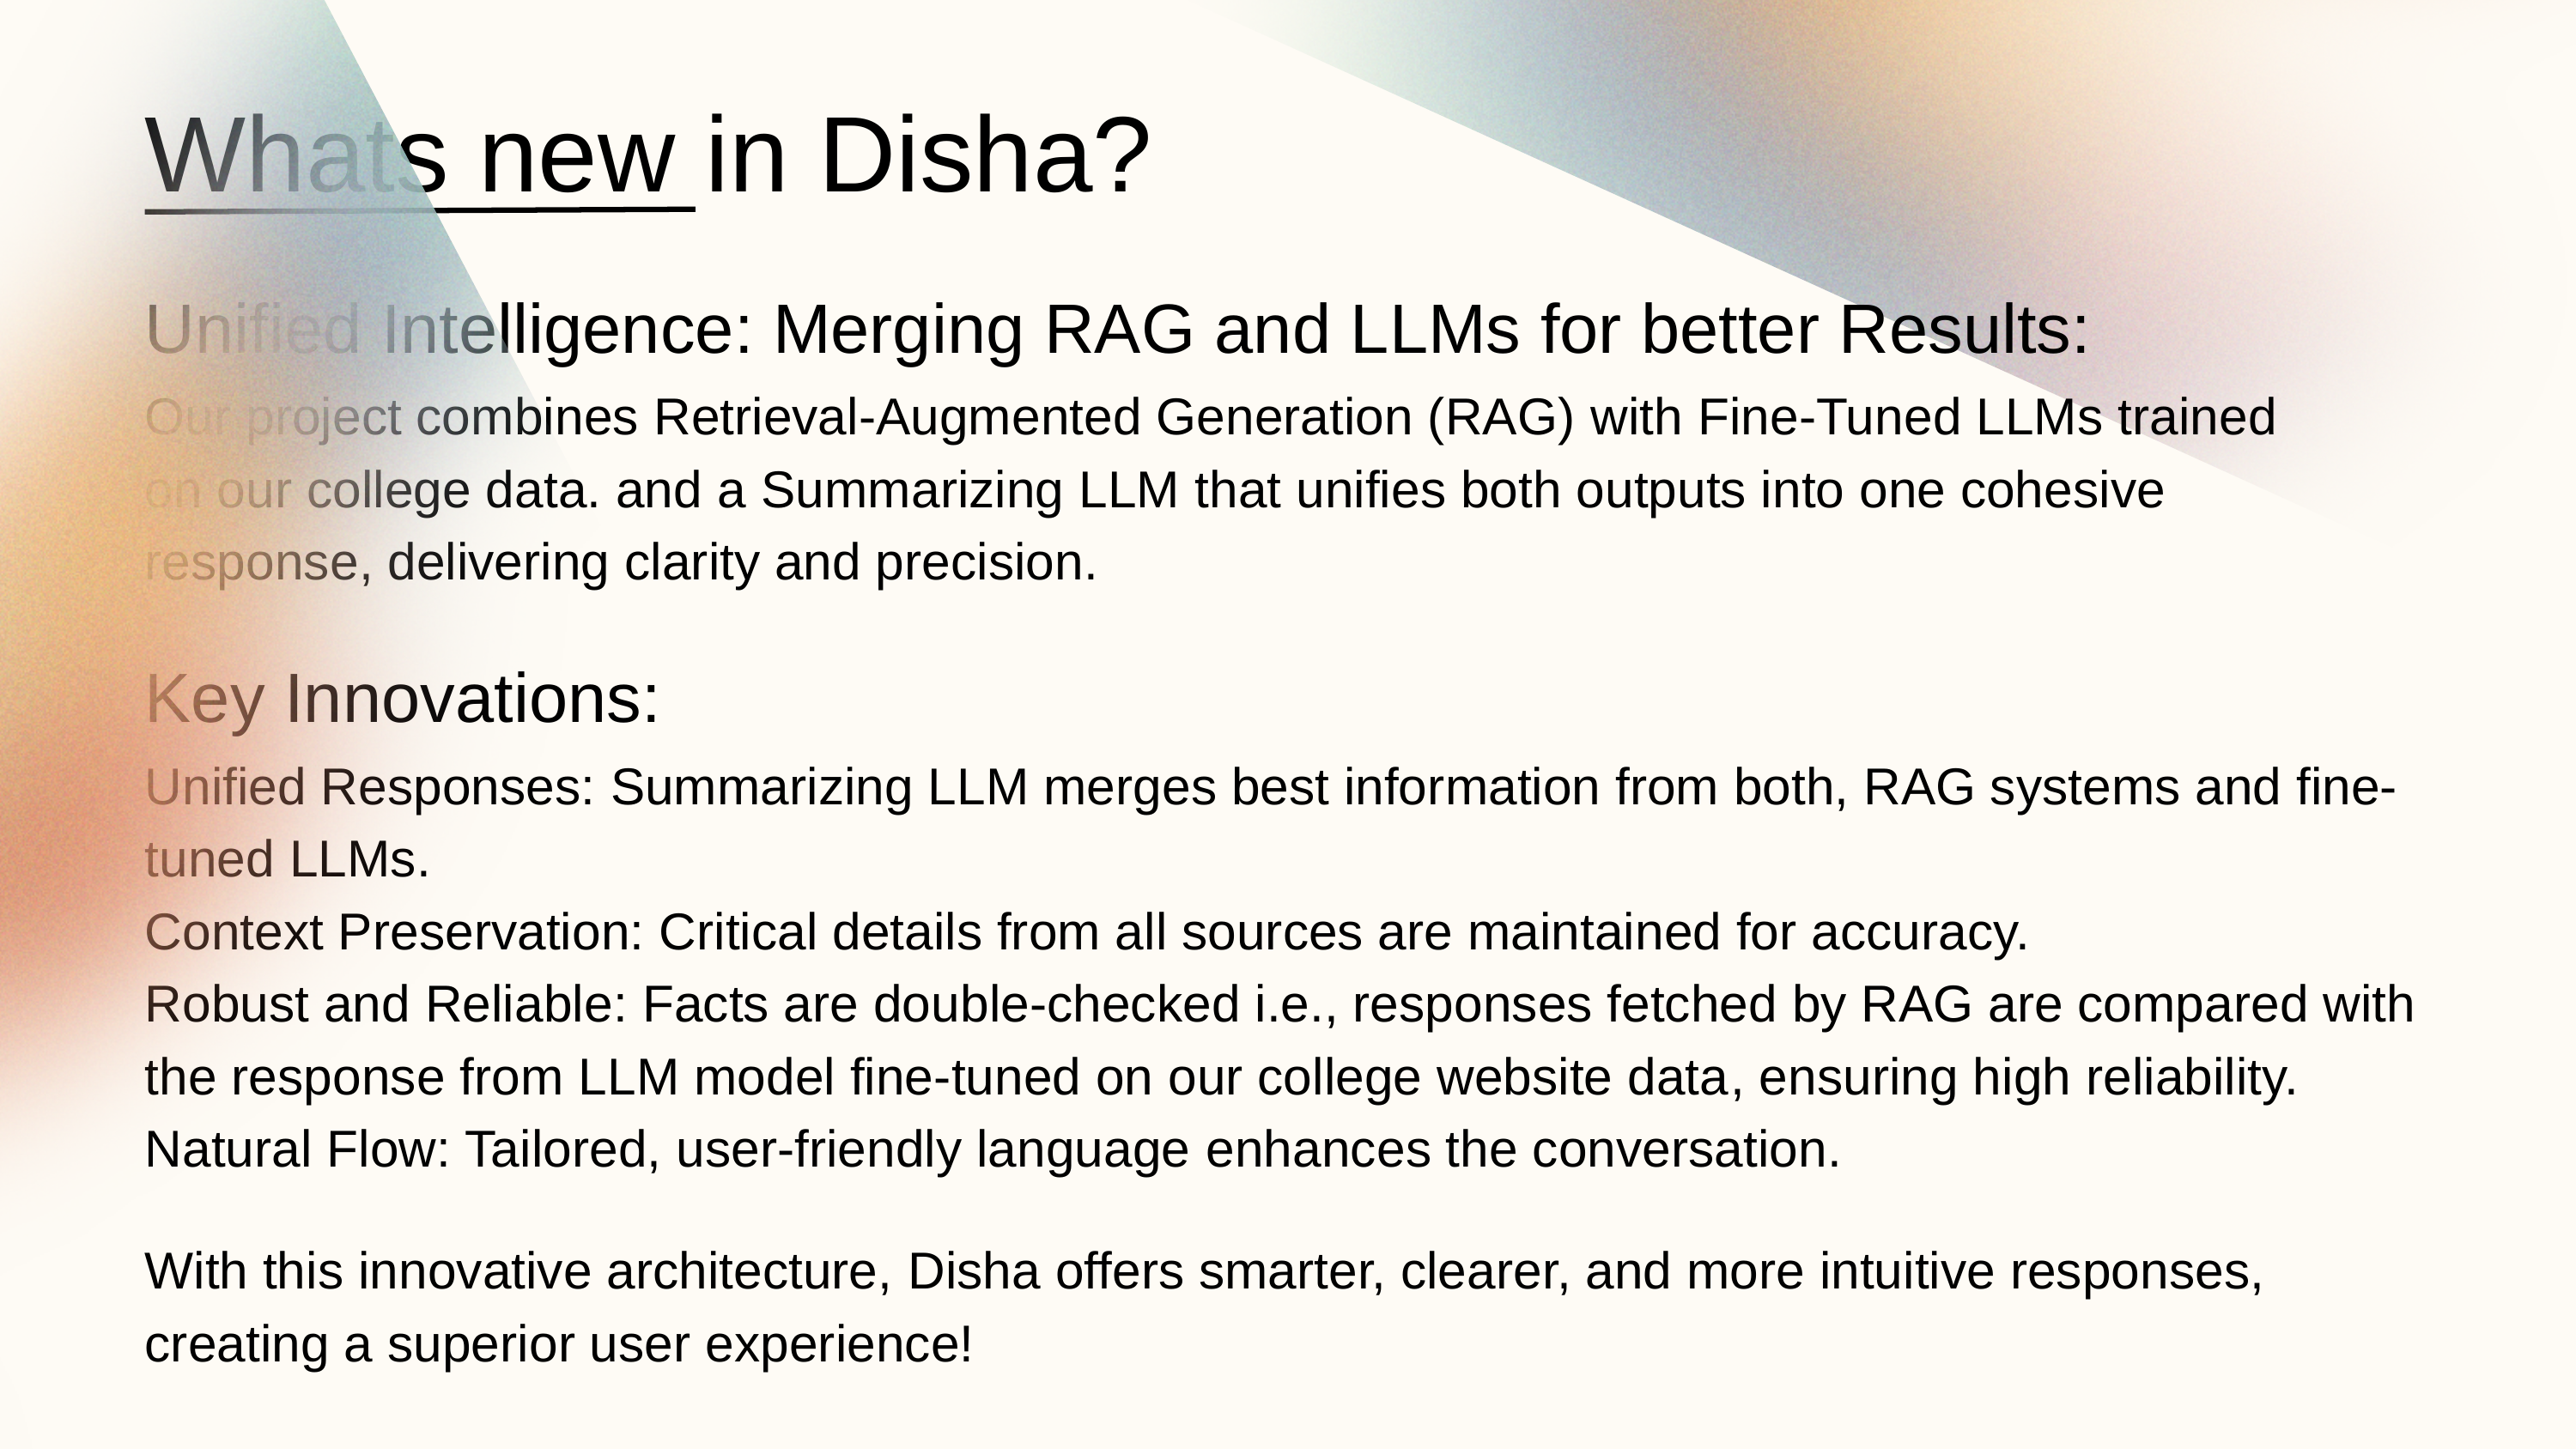

Whats new in Disha?

Unified Intelligence: Merging RAG and LLMs for better Results:
Our project combines Retrieval-Augmented Generation (RAG) with Fine-Tuned LLMs trained on our college data. and a Summarizing LLM that unifies both outputs into one cohesive response, delivering clarity and precision.
Key Innovations:
Unified Responses: Summarizing LLM merges best information from both, RAG systems and fine-tuned LLMs.
Context Preservation: Critical details from all sources are maintained for accuracy.
Robust and Reliable: Facts are double-checked i.e., responses fetched by RAG are compared with the response from LLM model fine-tuned on our college website data, ensuring high reliability.
Natural Flow: Tailored, user-friendly language enhances the conversation.
With this innovative architecture, Disha offers smarter, clearer, and more intuitive responses, creating a superior user experience!